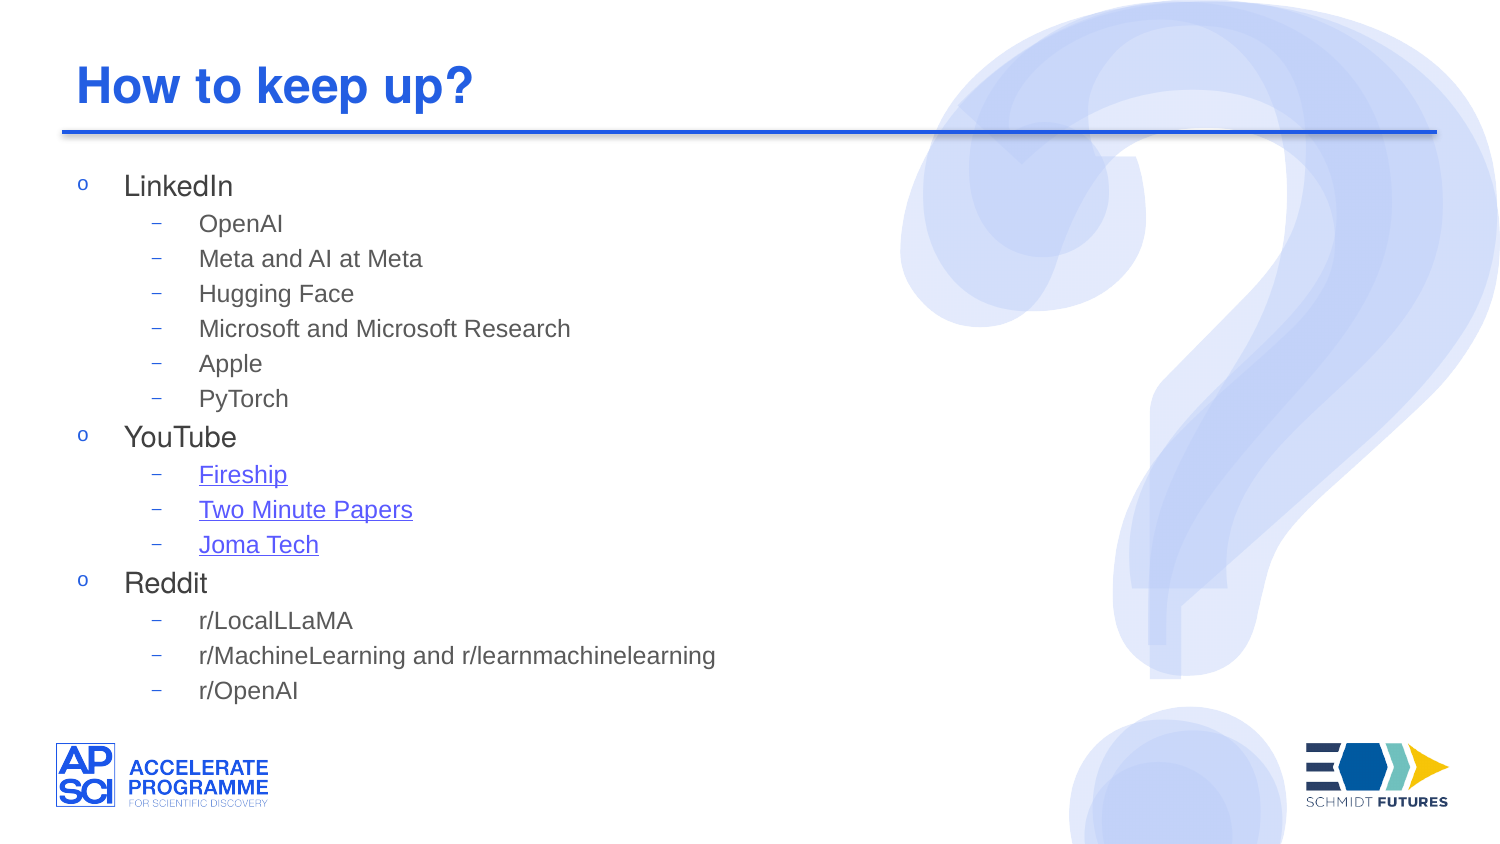

How to keep up?
LinkedIn
OpenAI
Meta and AI at Meta
Hugging Face
Microsoft and Microsoft Research
Apple
PyTorch
YouTube
Fireship
Two Minute Papers
Joma Tech
Reddit
r/LocalLLaMA
r/MachineLearning and r/learnmachinelearning
r/OpenAI